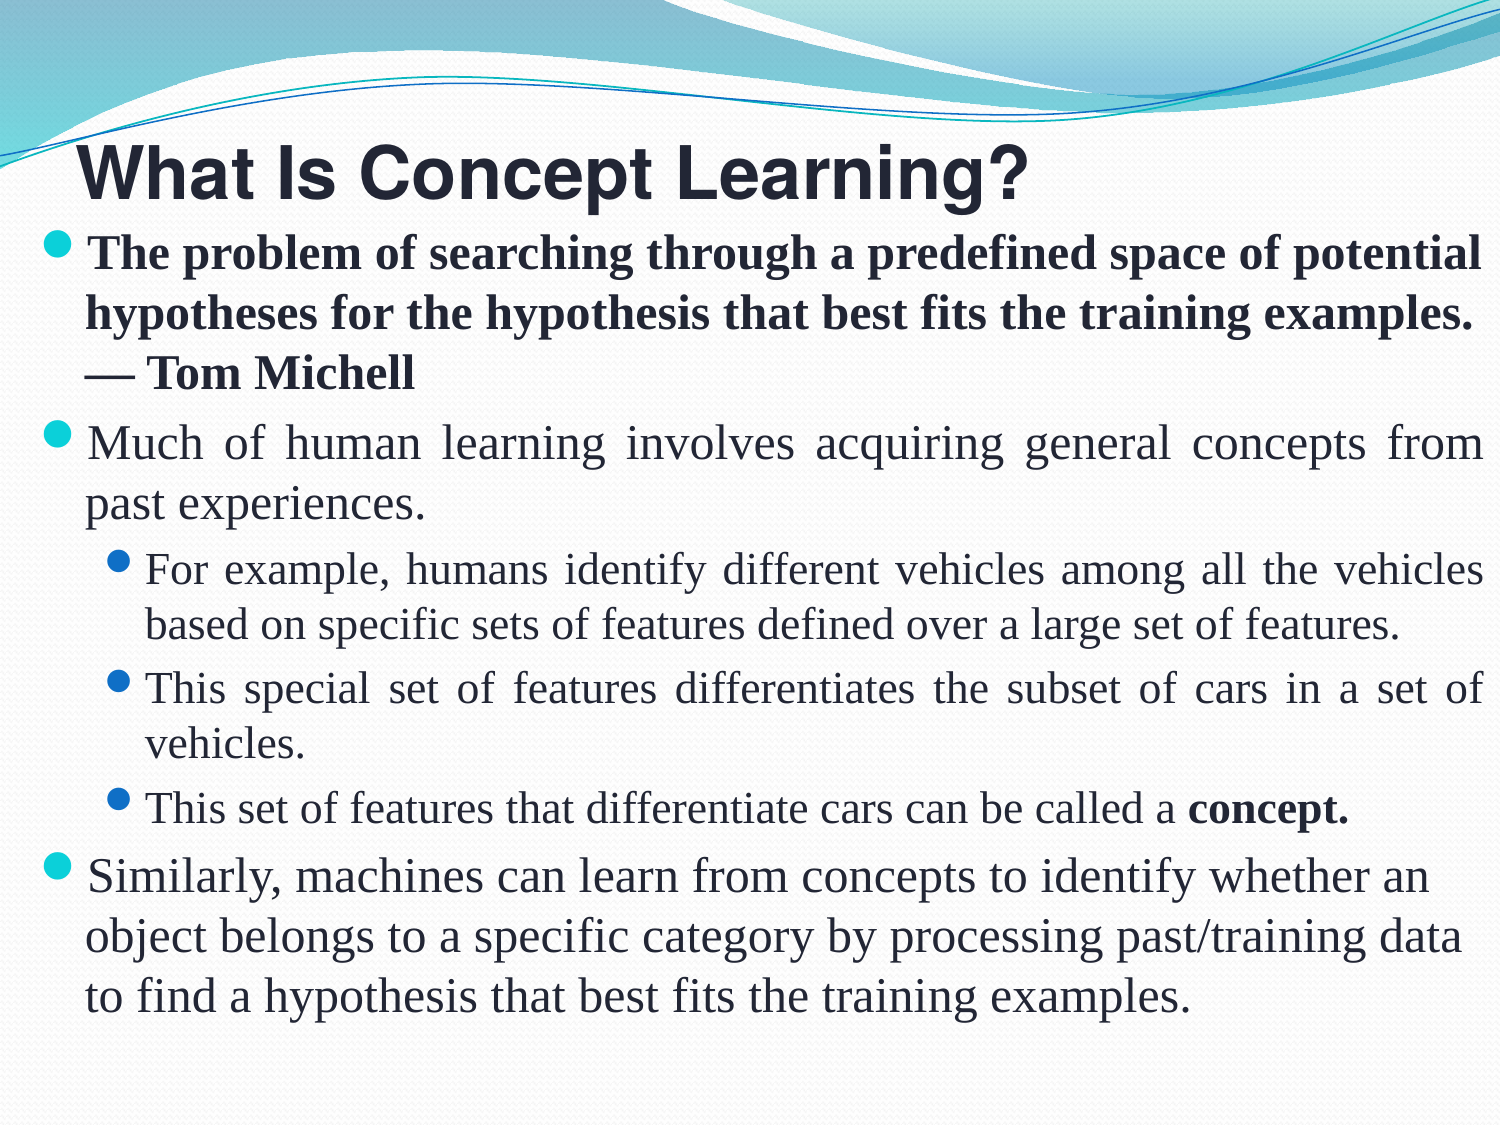

# What Is Concept Learning?
The problem of searching through a predefined space of potential hypotheses for the hypothesis that best fits the training examples. — Tom Michell
Much of human learning involves acquiring general concepts from past experiences.
For example, humans identify different vehicles among all the vehicles based on specific sets of features defined over a large set of features.
This special set of features differentiates the subset of cars in a set of vehicles.
This set of features that differentiate cars can be called a concept.
Similarly, machines can learn from concepts to identify whether an object belongs to a specific category by processing past/training data to find a hypothesis that best fits the training examples.